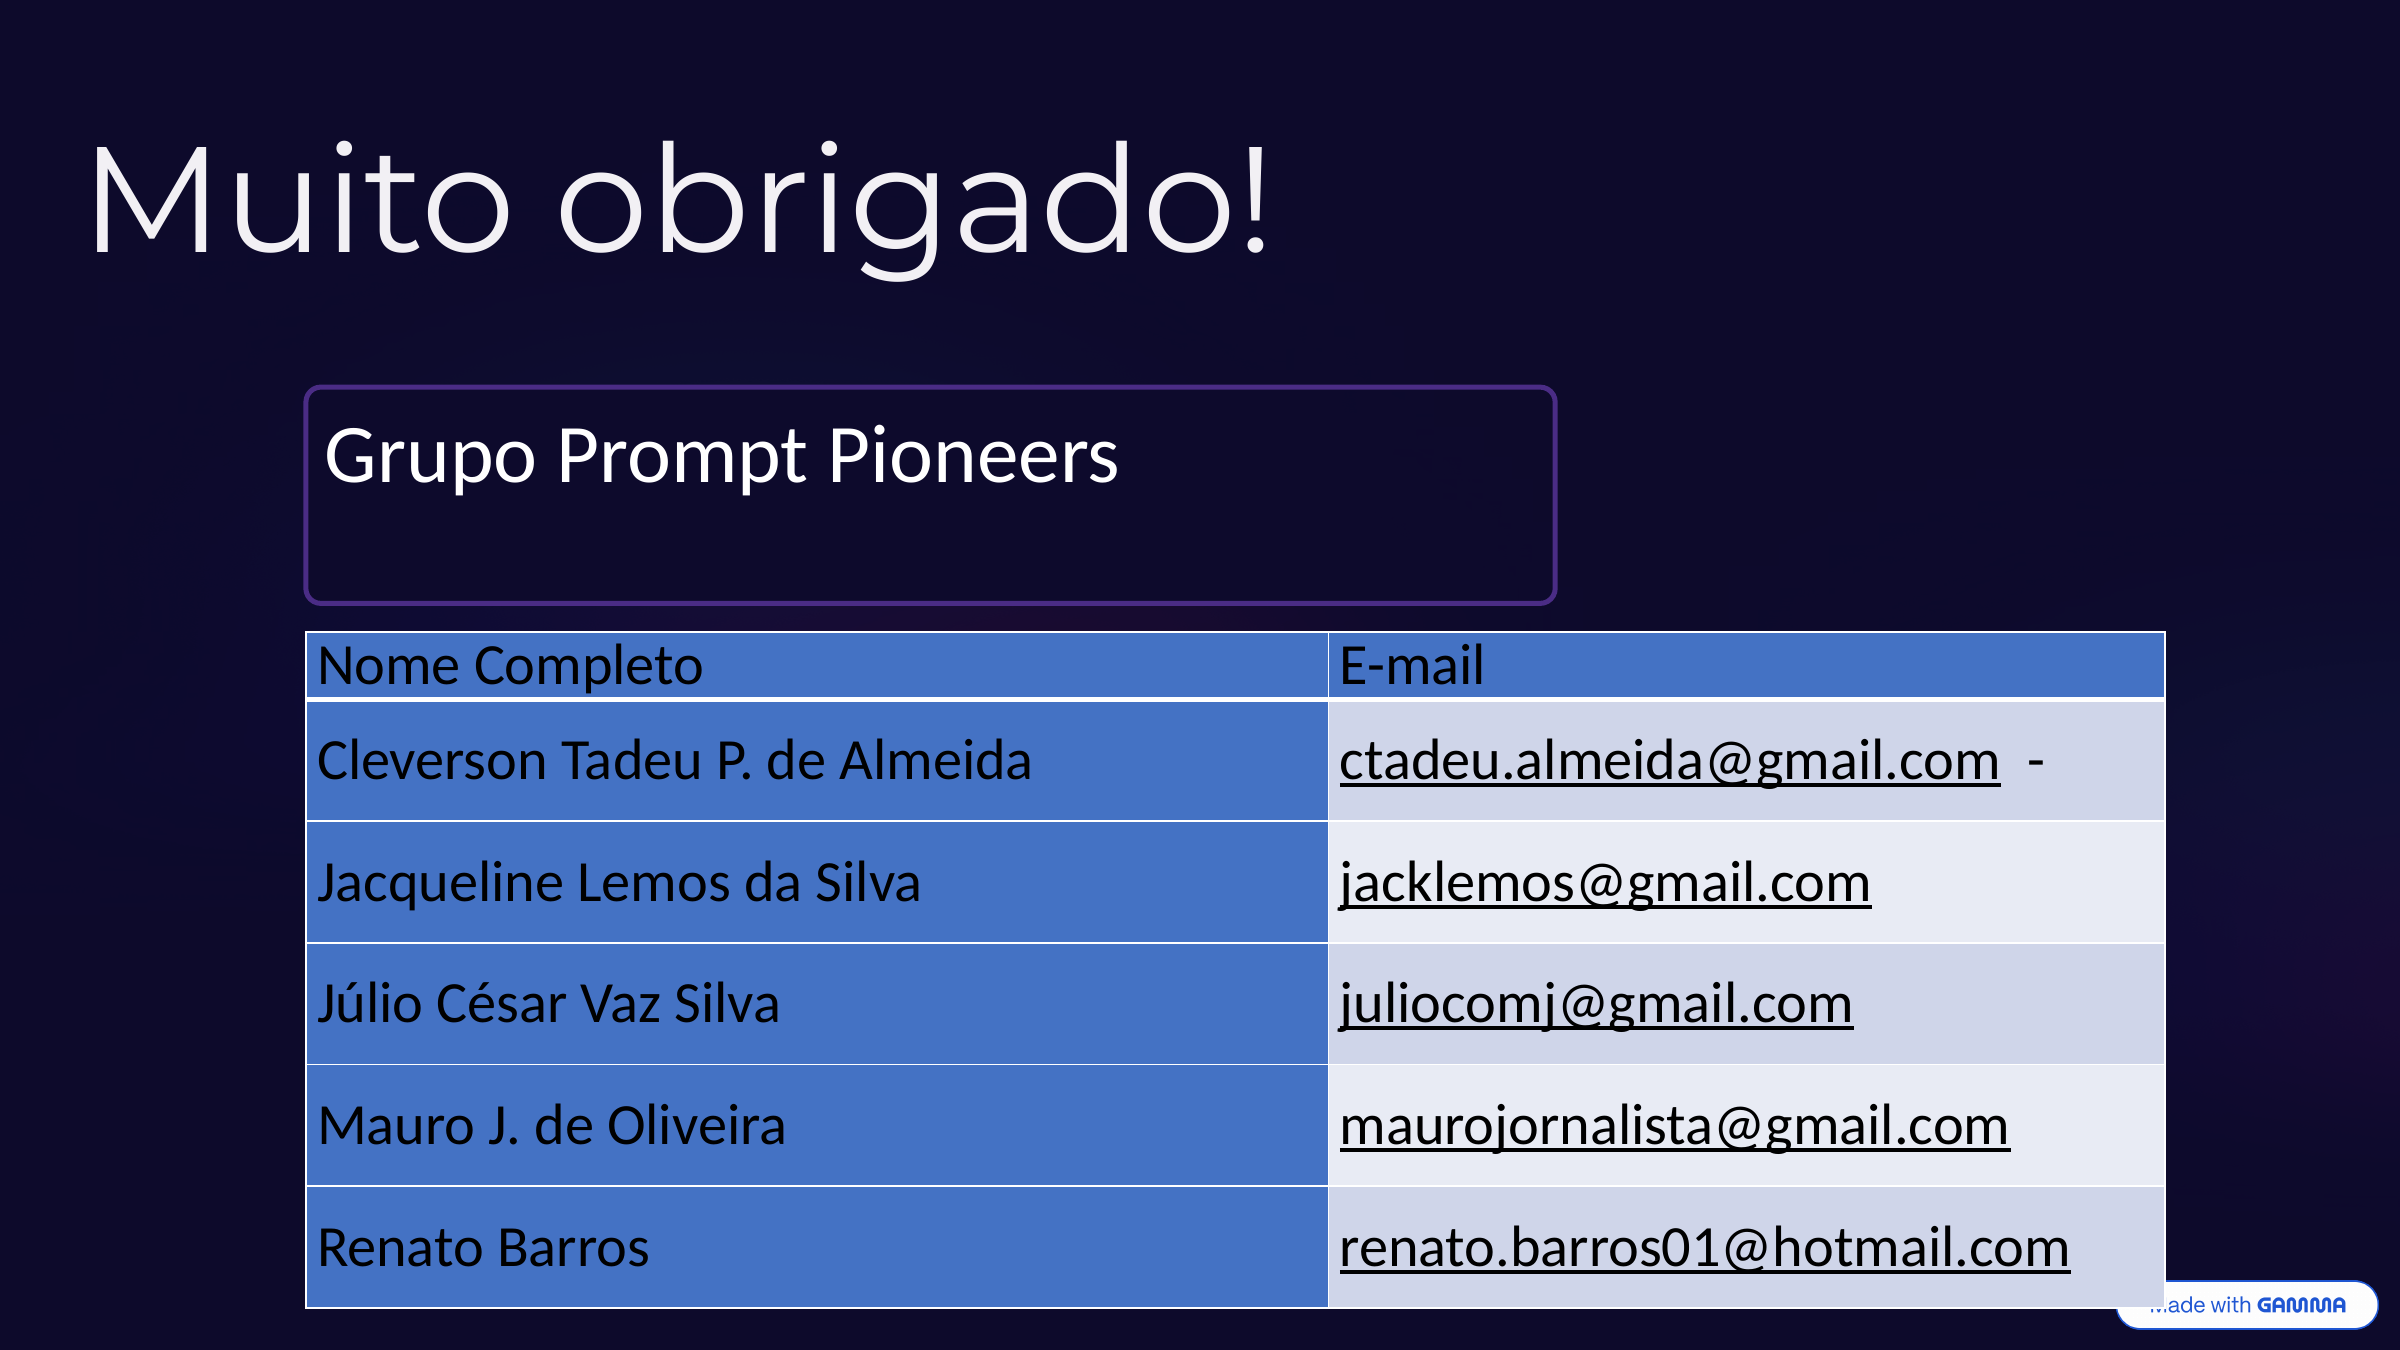

Muito obrigado!
Grupo Prompt Pioneers
| Nome Completo | E-mail |
| --- | --- |
| Cleverson Tadeu P. de Almeida | ctadeu.almeida@gmail.com  - |
| Jacqueline Lemos da Silva | jacklemos@gmail.com |
| Júlio César Vaz Silva | juliocomj@gmail.com |
| Mauro J. de Oliveira | maurojornalista@gmail.com |
| Renato Barros | renato.barros01@hotmail.com |